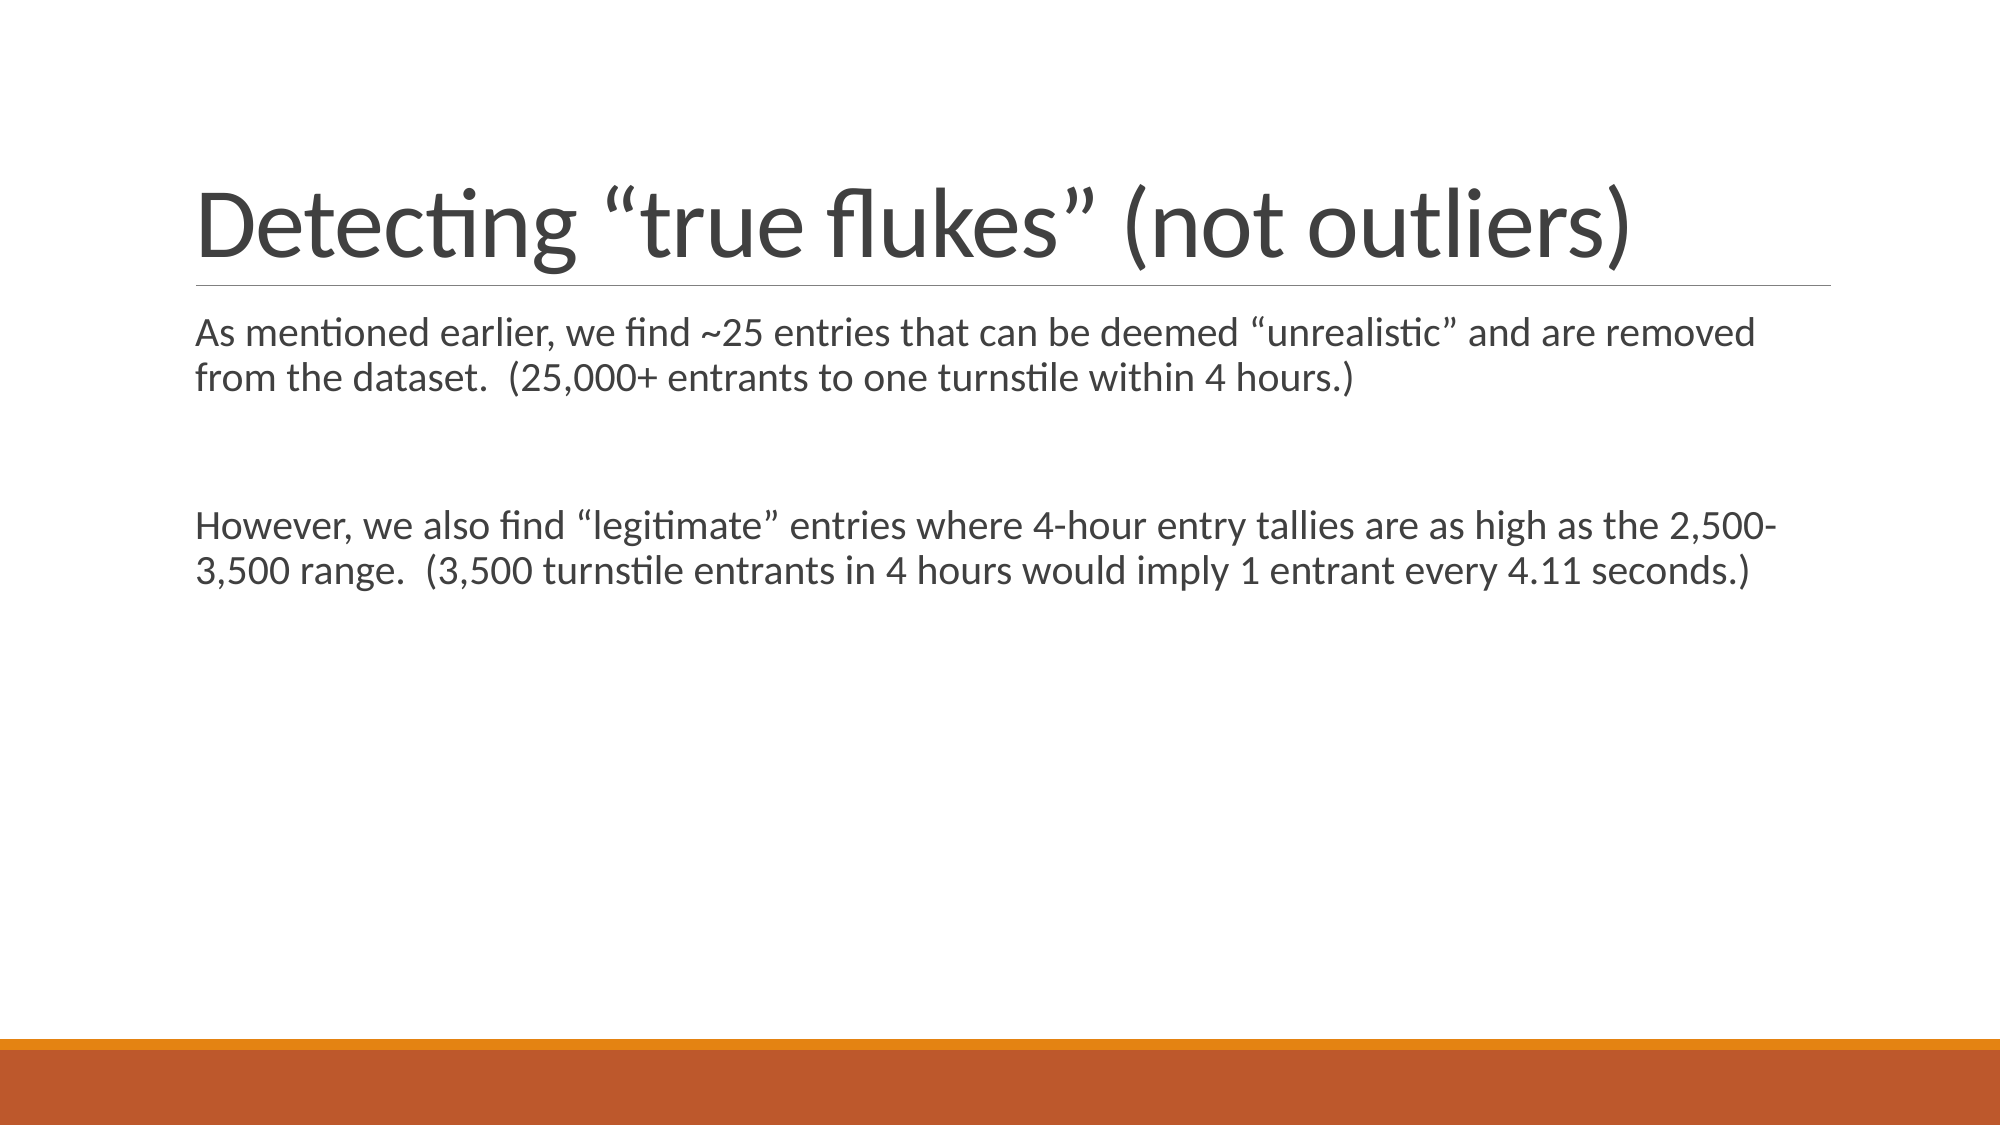

# Detecting “true flukes” (not outliers)
As mentioned earlier, we find ~25 entries that can be deemed “unrealistic” and are removed from the dataset.  (25,000+ entrants to one turnstile within 4 hours.)

However, we also find “legitimate” entries where 4-hour entry tallies are as high as the 2,500-3,500 range.  (3,500 turnstile entrants in 4 hours would imply 1 entrant every 4.11 seconds.)